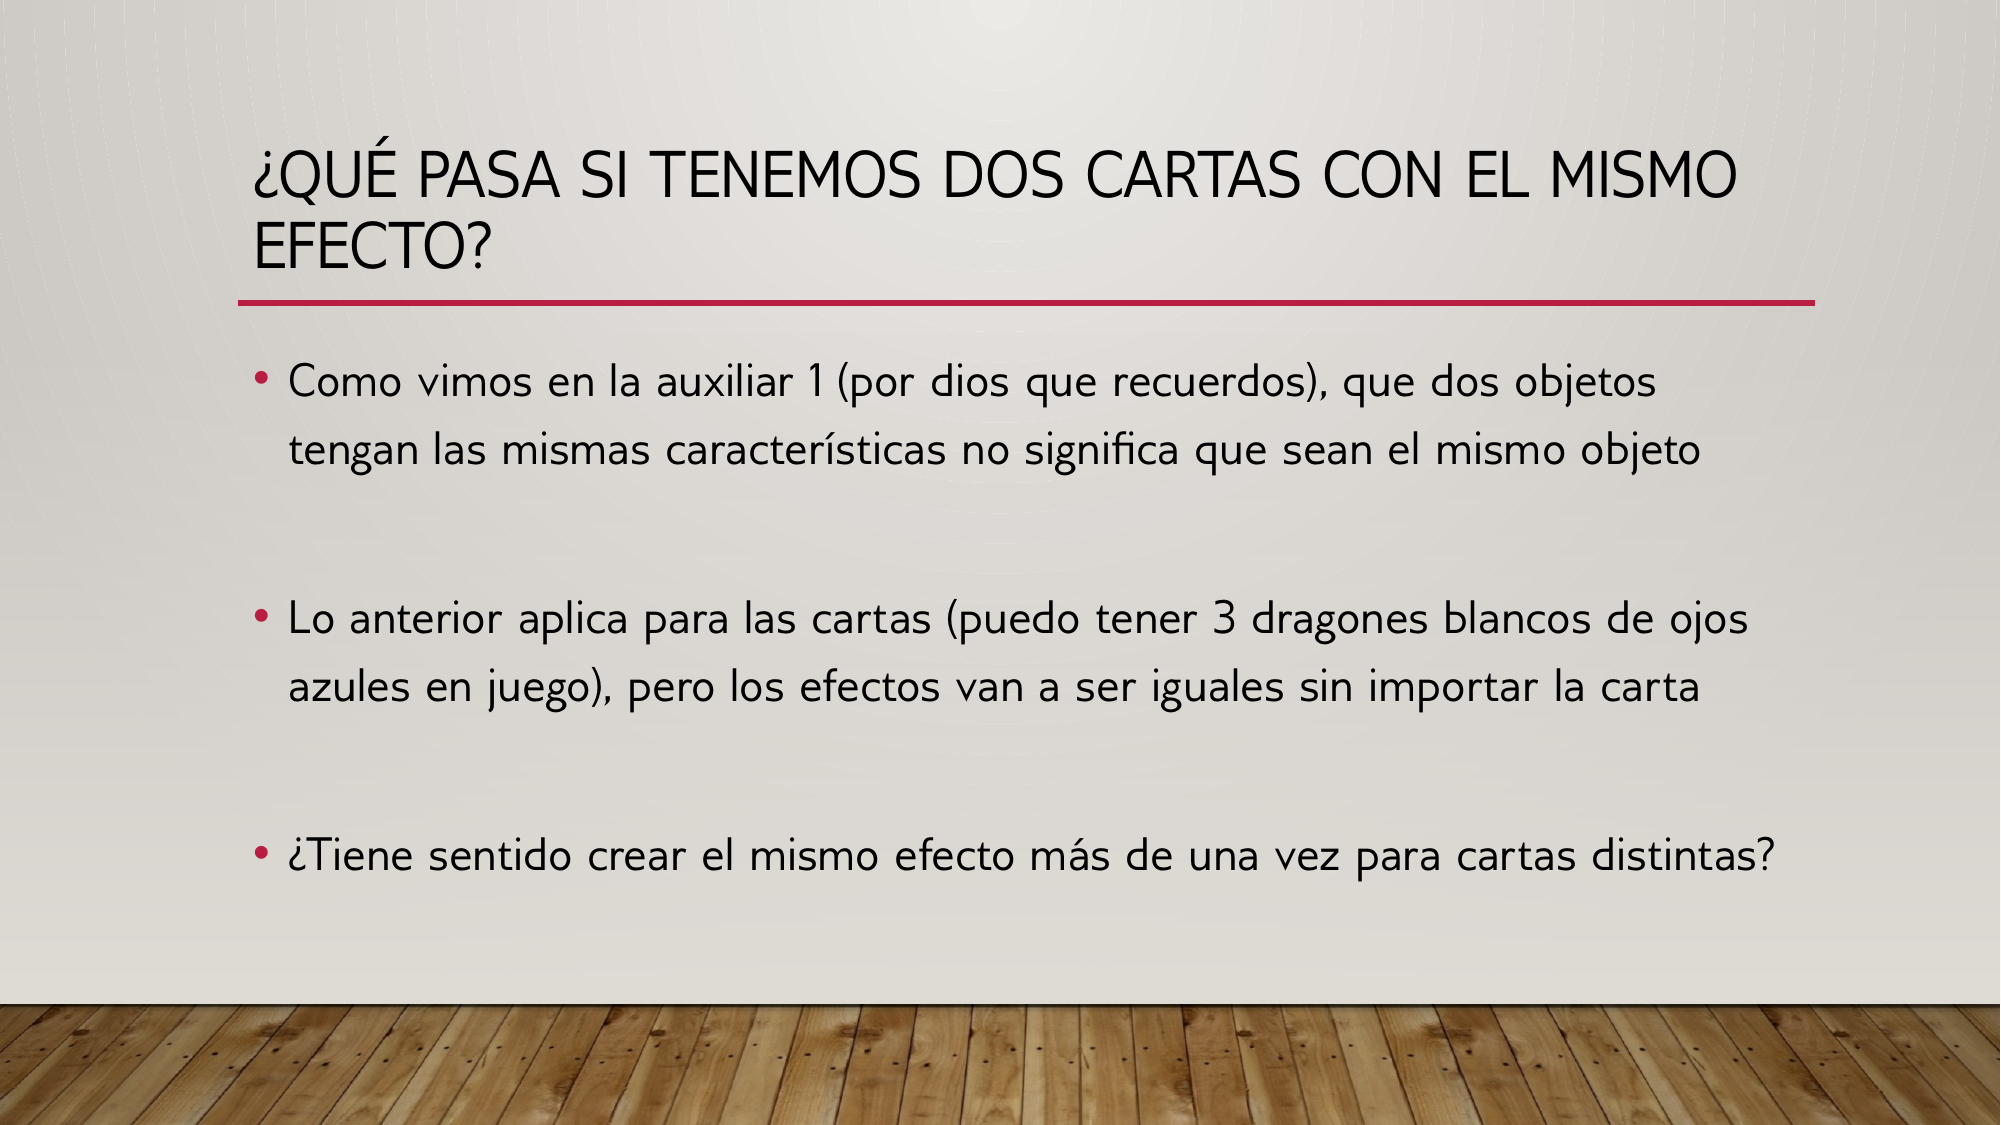

# ¿Qué pasa si tenemos dos cartas con el mismo efecto?
Como vimos en la auxiliar 1 (por dios que recuerdos), que dos objetos tengan las mismas características no significa que sean el mismo objeto

Lo anterior aplica para las cartas (puedo tener 3 dragones blancos de ojos azules en juego), pero los efectos van a ser iguales sin importar la carta

¿Tiene sentido crear el mismo efecto más de una vez para cartas distintas?